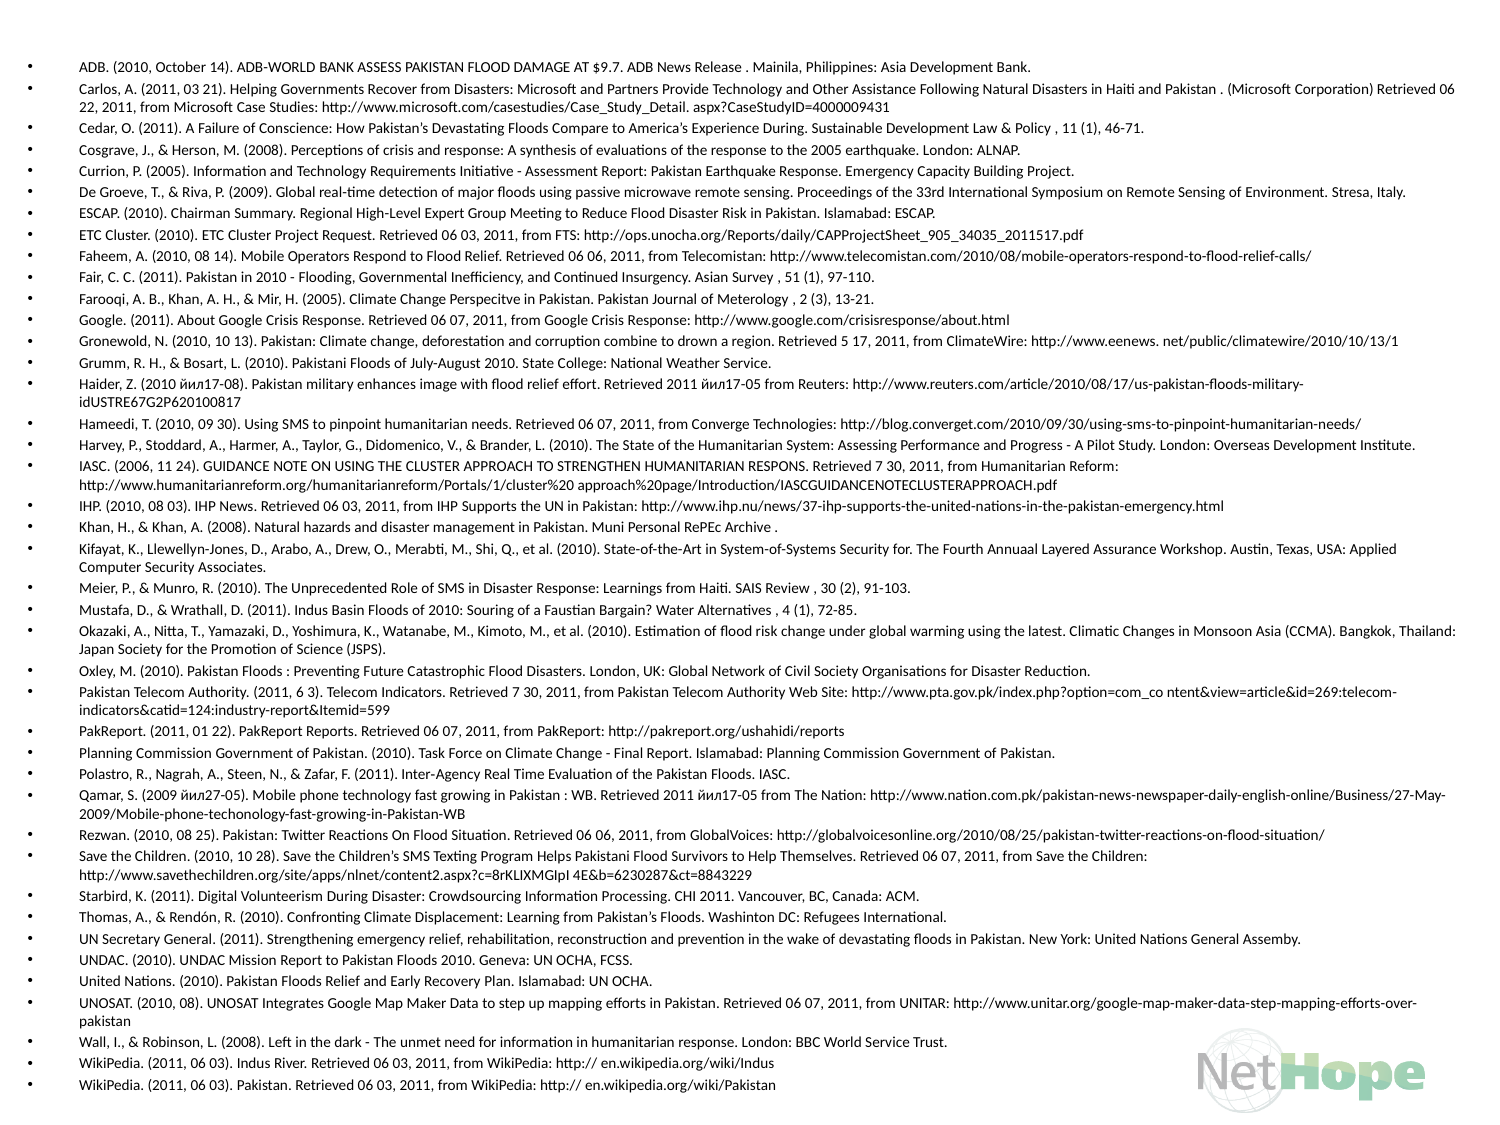

ADB. (2010, October 14). ADB-WORLD BANK ASSESS PAKISTAN FLOOD DAMAGE AT $9.7. ADB News Release . Mainila, Philippines: Asia Development Bank.
Carlos, A. (2011, 03 21). Helping Governments Recover from Disasters: Microsoft and Partners Provide Technology and Other Assistance Following Natural Disasters in Haiti and Pakistan . (Microsoft Corporation) Retrieved 06 22, 2011, from Microsoft Case Studies: http://www.microsoft.com/casestudies/Case_Study_Detail. aspx?CaseStudyID=4000009431
Cedar, O. (2011). A Failure of Conscience: How Pakistan’s Devastating Floods Compare to America’s Experience During. Sustainable Development Law & Policy , 11 (1), 46-71.
Cosgrave, J., & Herson, M. (2008). Perceptions of crisis and response: A synthesis of evaluations of the response to the 2005 earthquake. London: ALNAP.
Currion, P. (2005). Information and Technology Requirements Initiative - Assessment Report: Pakistan Earthquake Response. Emergency Capacity Building Project.
De Groeve, T., & Riva, P. (2009). Global real-time detection of major floods using passive microwave remote sensing. Proceedings of the 33rd International Symposium on Remote Sensing of Environment. Stresa, Italy.
ESCAP. (2010). Chairman Summary. Regional High-Level Expert Group Meeting to Reduce Flood Disaster Risk in Pakistan. Islamabad: ESCAP.
ETC Cluster. (2010). ETC Cluster Project Request. Retrieved 06 03, 2011, from FTS: http://ops.unocha.org/Reports/daily/CAPProjectSheet_905_34035_2011517.pdf
Faheem, A. (2010, 08 14). Mobile Operators Respond to Flood Relief. Retrieved 06 06, 2011, from Telecomistan: http://www.telecomistan.com/2010/08/mobile-operators-respond-to-flood-relief-calls/
Fair, C. C. (2011). Pakistan in 2010 - Flooding, Governmental Inefficiency, and Continued Insurgency. Asian Survey , 51 (1), 97-110.
Farooqi, A. B., Khan, A. H., & Mir, H. (2005). Climate Change Perspecitve in Pakistan. Pakistan Journal of Meterology , 2 (3), 13-21.
Google. (2011). About Google Crisis Response. Retrieved 06 07, 2011, from Google Crisis Response: http://www.google.com/crisisresponse/about.html
Gronewold, N. (2010, 10 13). Pakistan: Climate change, deforestation and corruption combine to drown a region. Retrieved 5 17, 2011, from ClimateWire: http://www.eenews. net/public/climatewire/2010/10/13/1
Grumm, R. H., & Bosart, L. (2010). Pakistani Floods of July-August 2010. State College: National Weather Service.
Haider, Z. (2010 йил17-08). Pakistan military enhances image with flood relief effort. Retrieved 2011 йил17-05 from Reuters: http://www.reuters.com/article/2010/08/17/us-pakistan-floods-military-idUSTRE67G2P620100817
Hameedi, T. (2010, 09 30). Using SMS to pinpoint humanitarian needs. Retrieved 06 07, 2011, from Converge Technologies: http://blog.converget.com/2010/09/30/using-sms-to-pinpoint-humanitarian-needs/
Harvey, P., Stoddard, A., Harmer, A., Taylor, G., Didomenico, V., & Brander, L. (2010). The State of the Humanitarian System: Assessing Performance and Progress - A Pilot Study. London: Overseas Development Institute.
IASC. (2006, 11 24). GUIDANCE NOTE ON USING THE CLUSTER APPROACH TO STRENGTHEN HUMANITARIAN RESPONS. Retrieved 7 30, 2011, from Humanitarian Reform: http://www.humanitarianreform.org/humanitarianreform/Portals/1/cluster%20 approach%20page/Introduction/IASCGUIDANCENOTECLUSTERAPPROACH.pdf
IHP. (2010, 08 03). IHP News. Retrieved 06 03, 2011, from IHP Supports the UN in Pakistan: http://www.ihp.nu/news/37-ihp-supports-the-united-nations-in-the-pakistan-emergency.html
Khan, H., & Khan, A. (2008). Natural hazards and disaster management in Pakistan. Muni Personal RePEc Archive .
Kifayat, K., Llewellyn-Jones, D., Arabo, A., Drew, O., Merabti, M., Shi, Q., et al. (2010). State-of-the-Art in System-of-Systems Security for. The Fourth Annuaal Layered Assurance Workshop. Austin, Texas, USA: Applied Computer Security Associates.
Meier, P., & Munro, R. (2010). The Unprecedented Role of SMS in Disaster Response: Learnings from Haiti. SAIS Review , 30 (2), 91-103.
Mustafa, D., & Wrathall, D. (2011). Indus Basin Floods of 2010: Souring of a Faustian Bargain? Water Alternatives , 4 (1), 72-85.
Okazaki, A., Nitta, T., Yamazaki, D., Yoshimura, K., Watanabe, M., Kimoto, M., et al. (2010). Estimation of flood risk change under global warming using the latest. Climatic Changes in Monsoon Asia (CCMA). Bangkok, Thailand: Japan Society for the Promotion of Science (JSPS).
Oxley, M. (2010). Pakistan Floods : Preventing Future Catastrophic Flood Disasters. London, UK: Global Network of Civil Society Organisations for Disaster Reduction.
Pakistan Telecom Authority. (2011, 6 3). Telecom Indicators. Retrieved 7 30, 2011, from Pakistan Telecom Authority Web Site: http://www.pta.gov.pk/index.php?option=com_co ntent&view=article&id=269:telecom-indicators&catid=124:industry-report&Itemid=599
PakReport. (2011, 01 22). PakReport Reports. Retrieved 06 07, 2011, from PakReport: http://pakreport.org/ushahidi/reports
Planning Commission Government of Pakistan. (2010). Task Force on Climate Change - Final Report. Islamabad: Planning Commission Government of Pakistan.
Polastro, R., Nagrah, A., Steen, N., & Zafar, F. (2011). Inter‐Agency Real Time Evaluation of the Pakistan Floods. IASC.
Qamar, S. (2009 йил27-05). Mobile phone technology fast growing in Pakistan : WB. Retrieved 2011 йил17-05 from The Nation: http://www.nation.com.pk/pakistan-news-newspaper-daily-english-online/Business/27-May-2009/Mobile-phone-techonology-fast-growing-in-Pakistan-WB
Rezwan. (2010, 08 25). Pakistan: Twitter Reactions On Flood Situation. Retrieved 06 06, 2011, from GlobalVoices: http://globalvoicesonline.org/2010/08/25/pakistan-twitter-reactions-on-flood-situation/
Save the Children. (2010, 10 28). Save the Children’s SMS Texting Program Helps Pakistani Flood Survivors to Help Themselves. Retrieved 06 07, 2011, from Save the Children: http://www.savethechildren.org/site/apps/nlnet/content2.aspx?c=8rKLIXMGIpI 4E&b=6230287&ct=8843229
Starbird, K. (2011). Digital Volunteerism During Disaster: Crowdsourcing Information Processing. CHI 2011. Vancouver, BC, Canada: ACM.
Thomas, A., & Rendón, R. (2010). Confronting Climate Displacement: Learning from Pakistan’s Floods. Washinton DC: Refugees International.
UN Secretary General. (2011). Strengthening emergency relief, rehabilitation, reconstruction and prevention in the wake of devastating floods in Pakistan. New York: United Nations General Assemby.
UNDAC. (2010). UNDAC Mission Report to Pakistan Floods 2010. Geneva: UN OCHA, FCSS.
United Nations. (2010). Pakistan Floods Relief and Early Recovery Plan. Islamabad: UN OCHA.
UNOSAT. (2010, 08). UNOSAT Integrates Google Map Maker Data to step up mapping efforts in Pakistan. Retrieved 06 07, 2011, from UNITAR: http://www.unitar.org/google-map-maker-data-step-mapping-efforts-over-pakistan
Wall, I., & Robinson, L. (2008). Left in the dark - The unmet need for information in humanitarian response. London: BBC World Service Trust.
WikiPedia. (2011, 06 03). Indus River. Retrieved 06 03, 2011, from WikiPedia: http:// en.wikipedia.org/wiki/Indus
WikiPedia. (2011, 06 03). Pakistan. Retrieved 06 03, 2011, from WikiPedia: http:// en.wikipedia.org/wiki/Pakistan